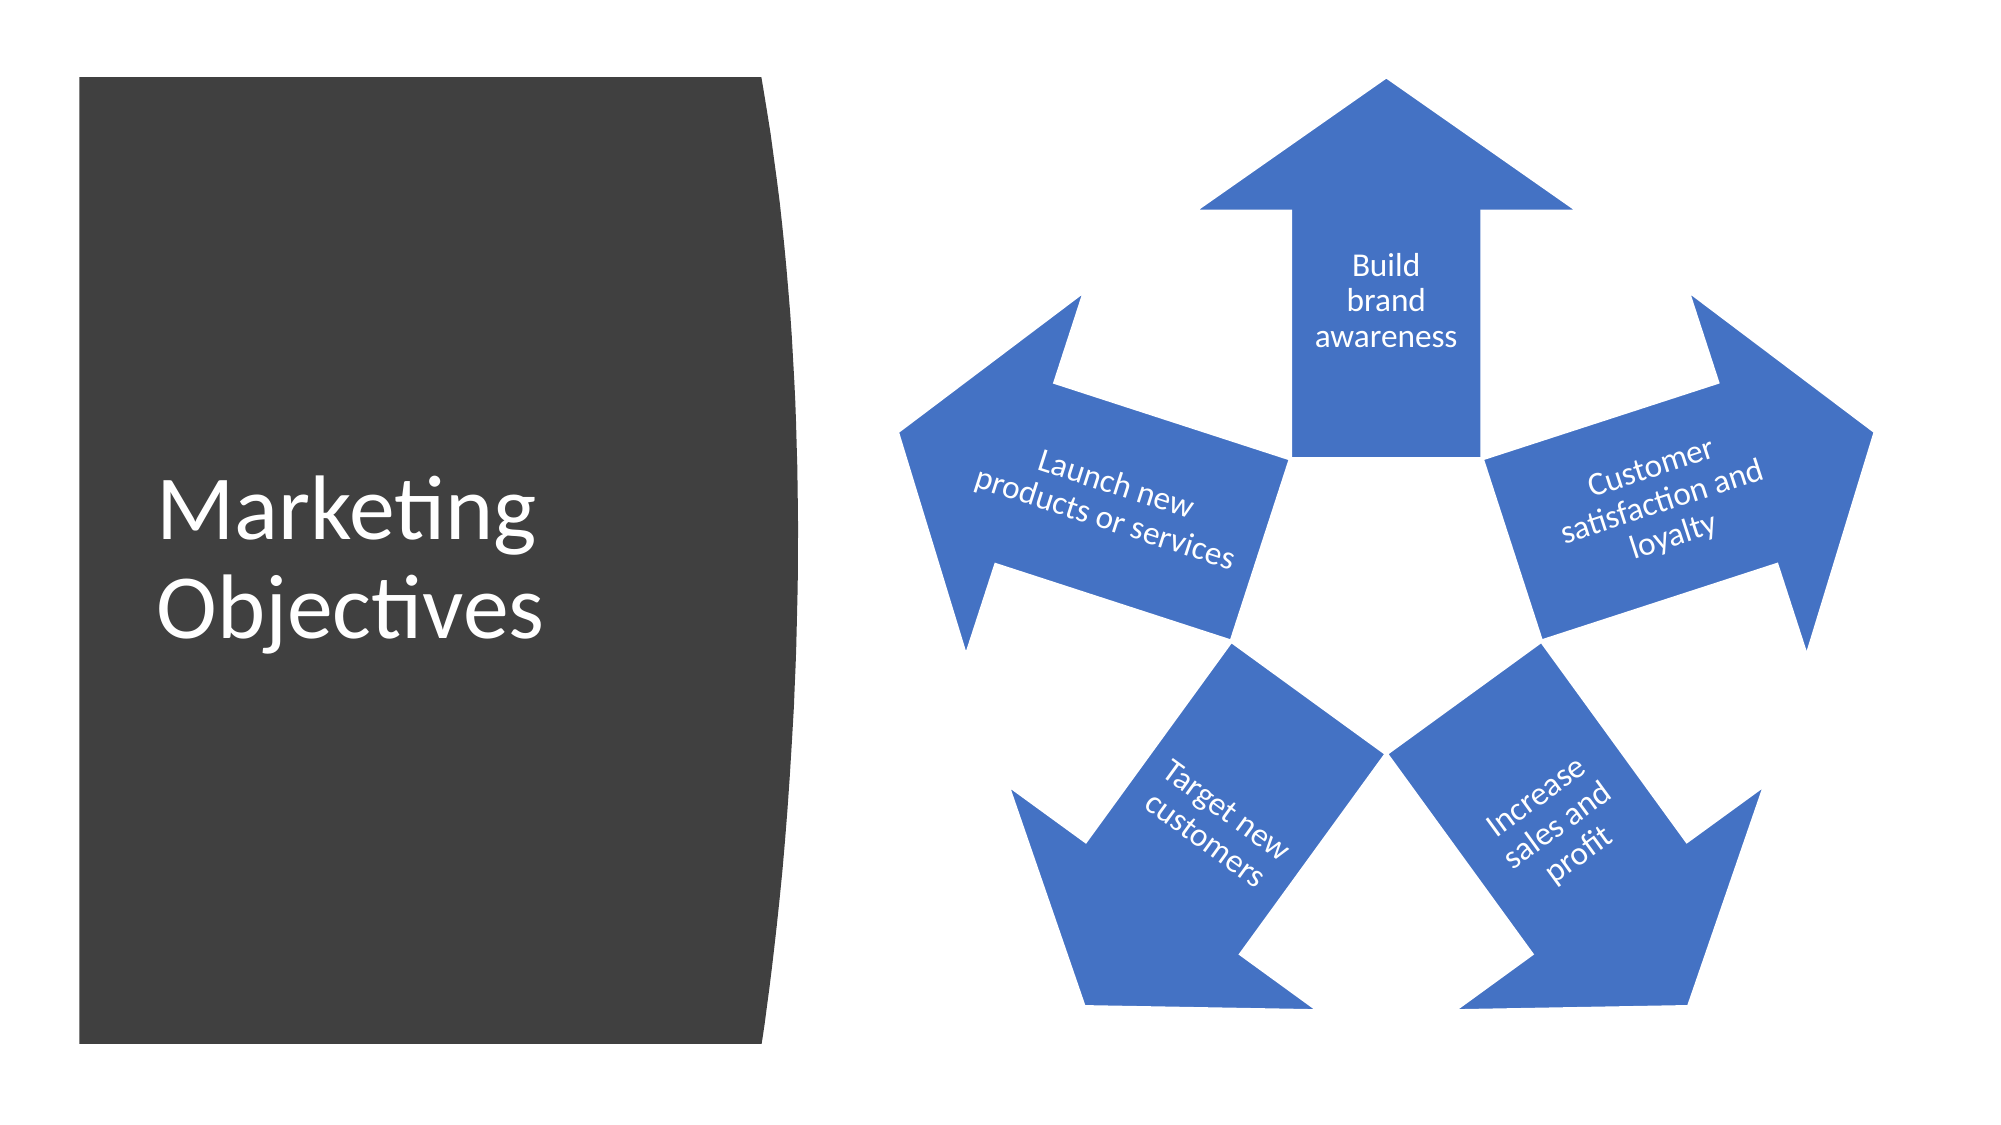

Build brand awareness
Customer satisfaction and loyalty
Increase sales and profit
Target new customers
Launch new products or services

# Marketing Objectives